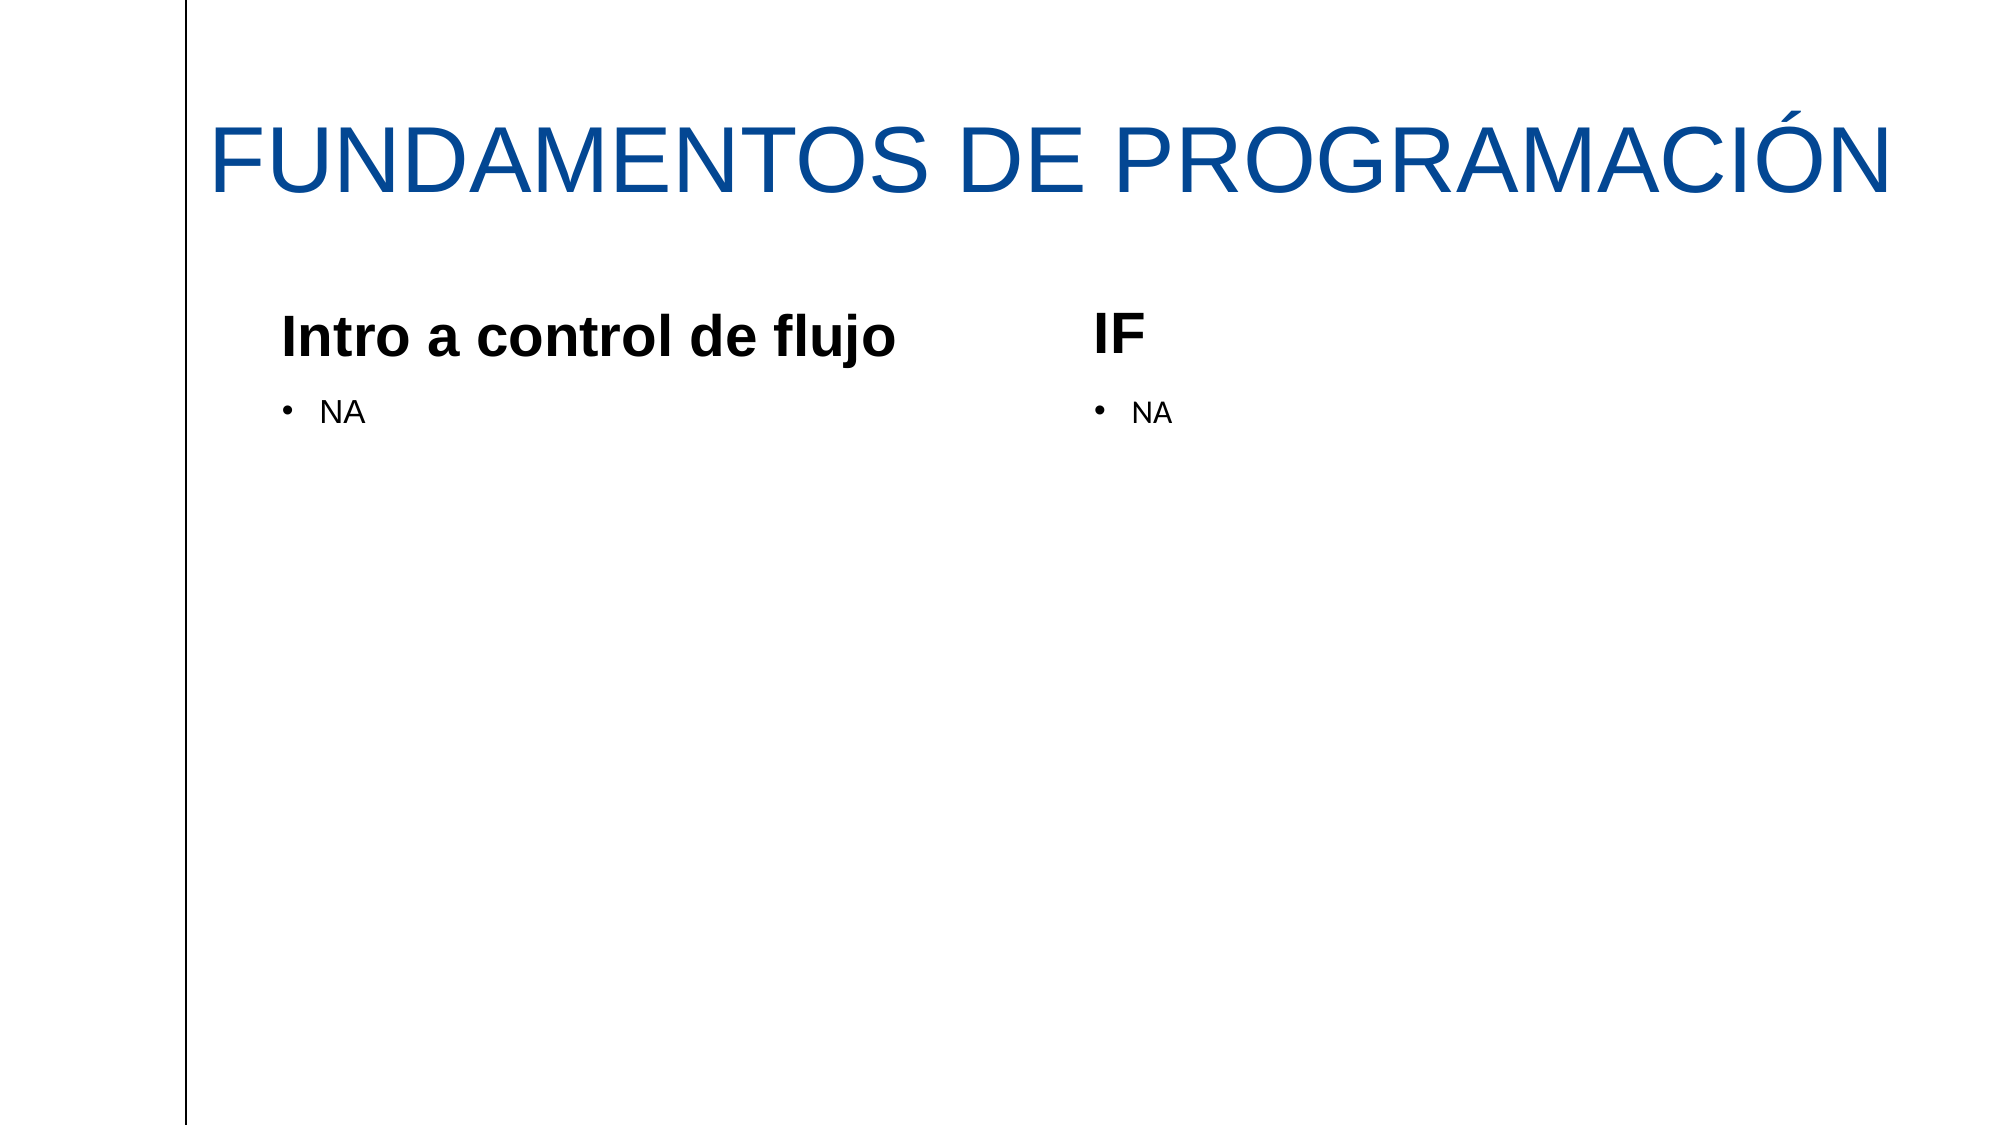

# Fundamentos de programación
IF
Intro a control de flujo
NA

NA